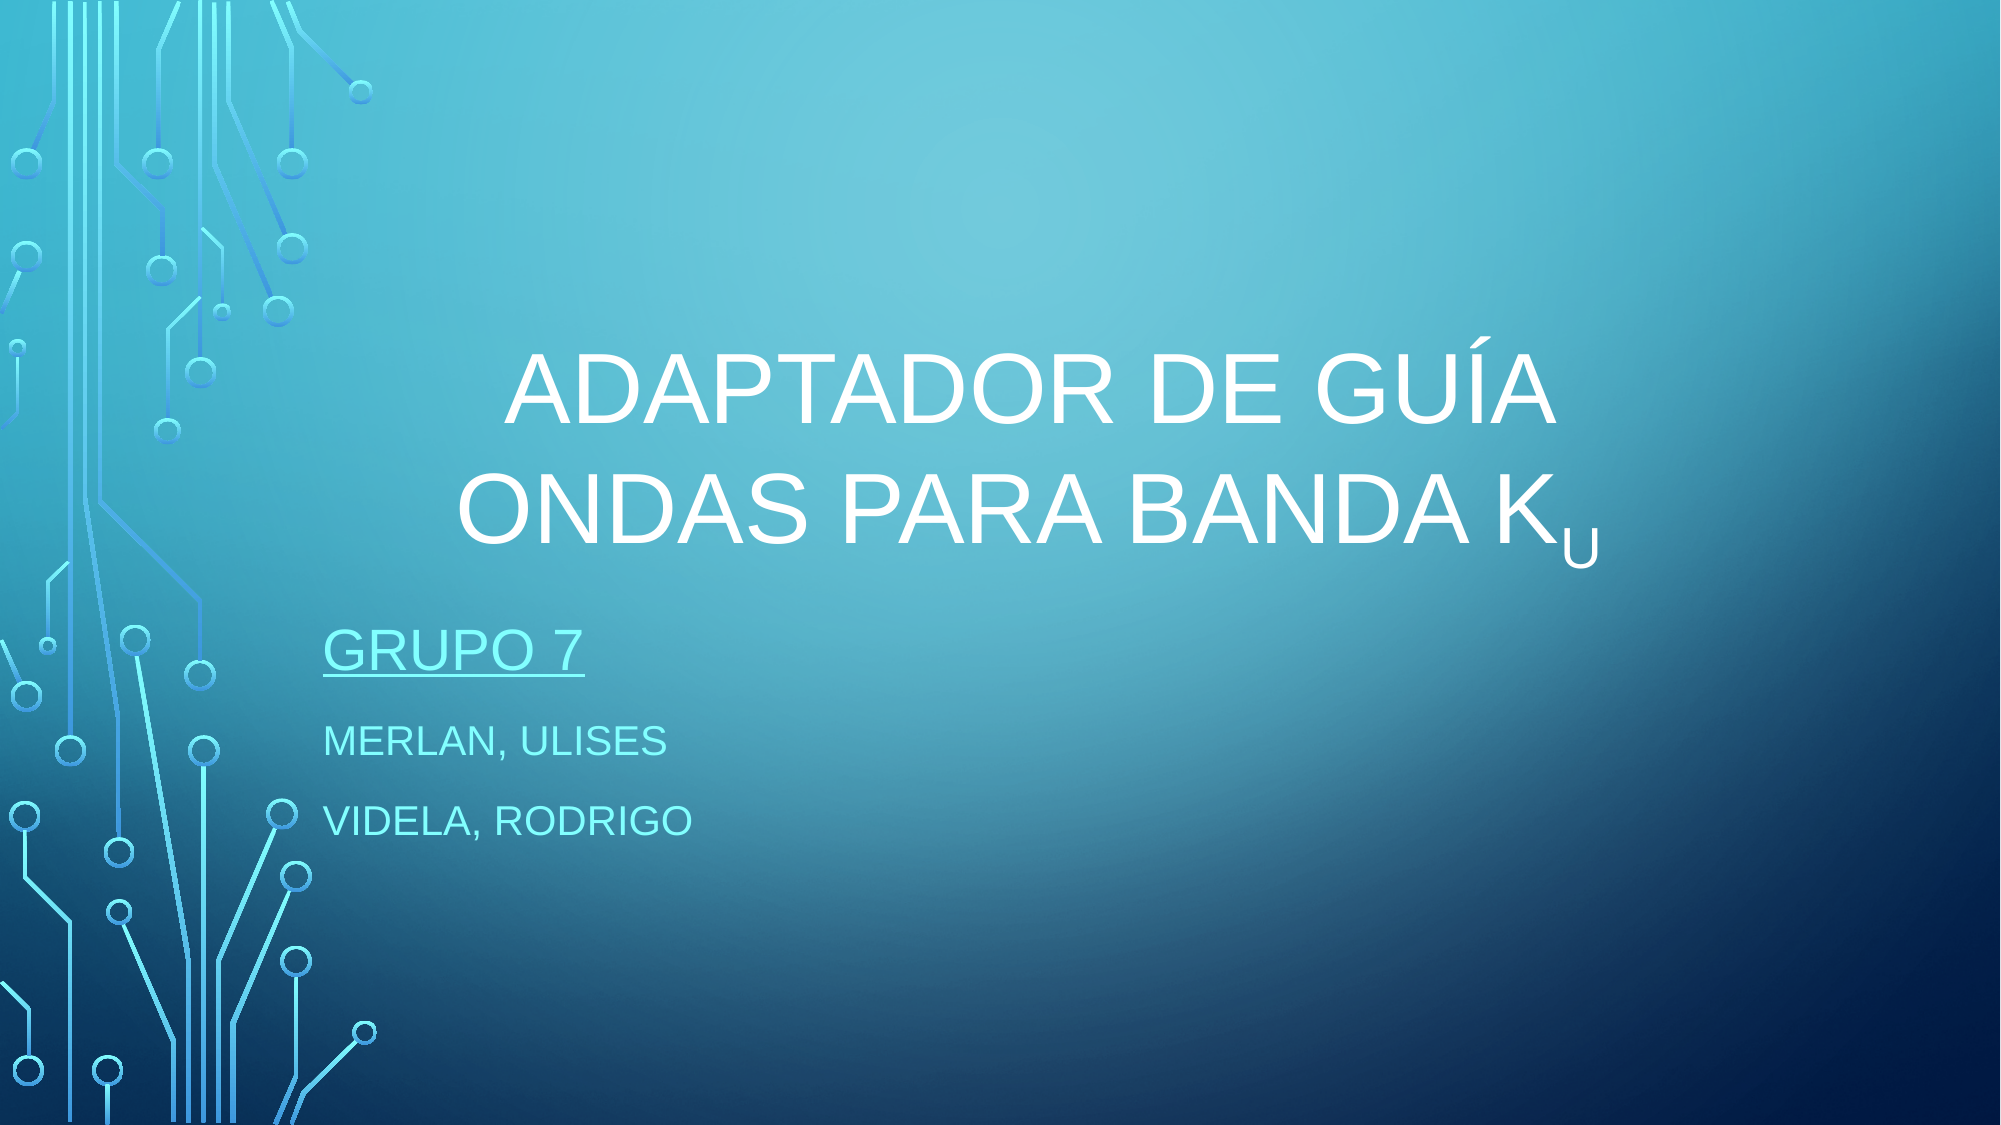

# Adaptador de guía ondas para banda Ku
Grupo 7
Merlan, Ulises
Videla, Rodrigo